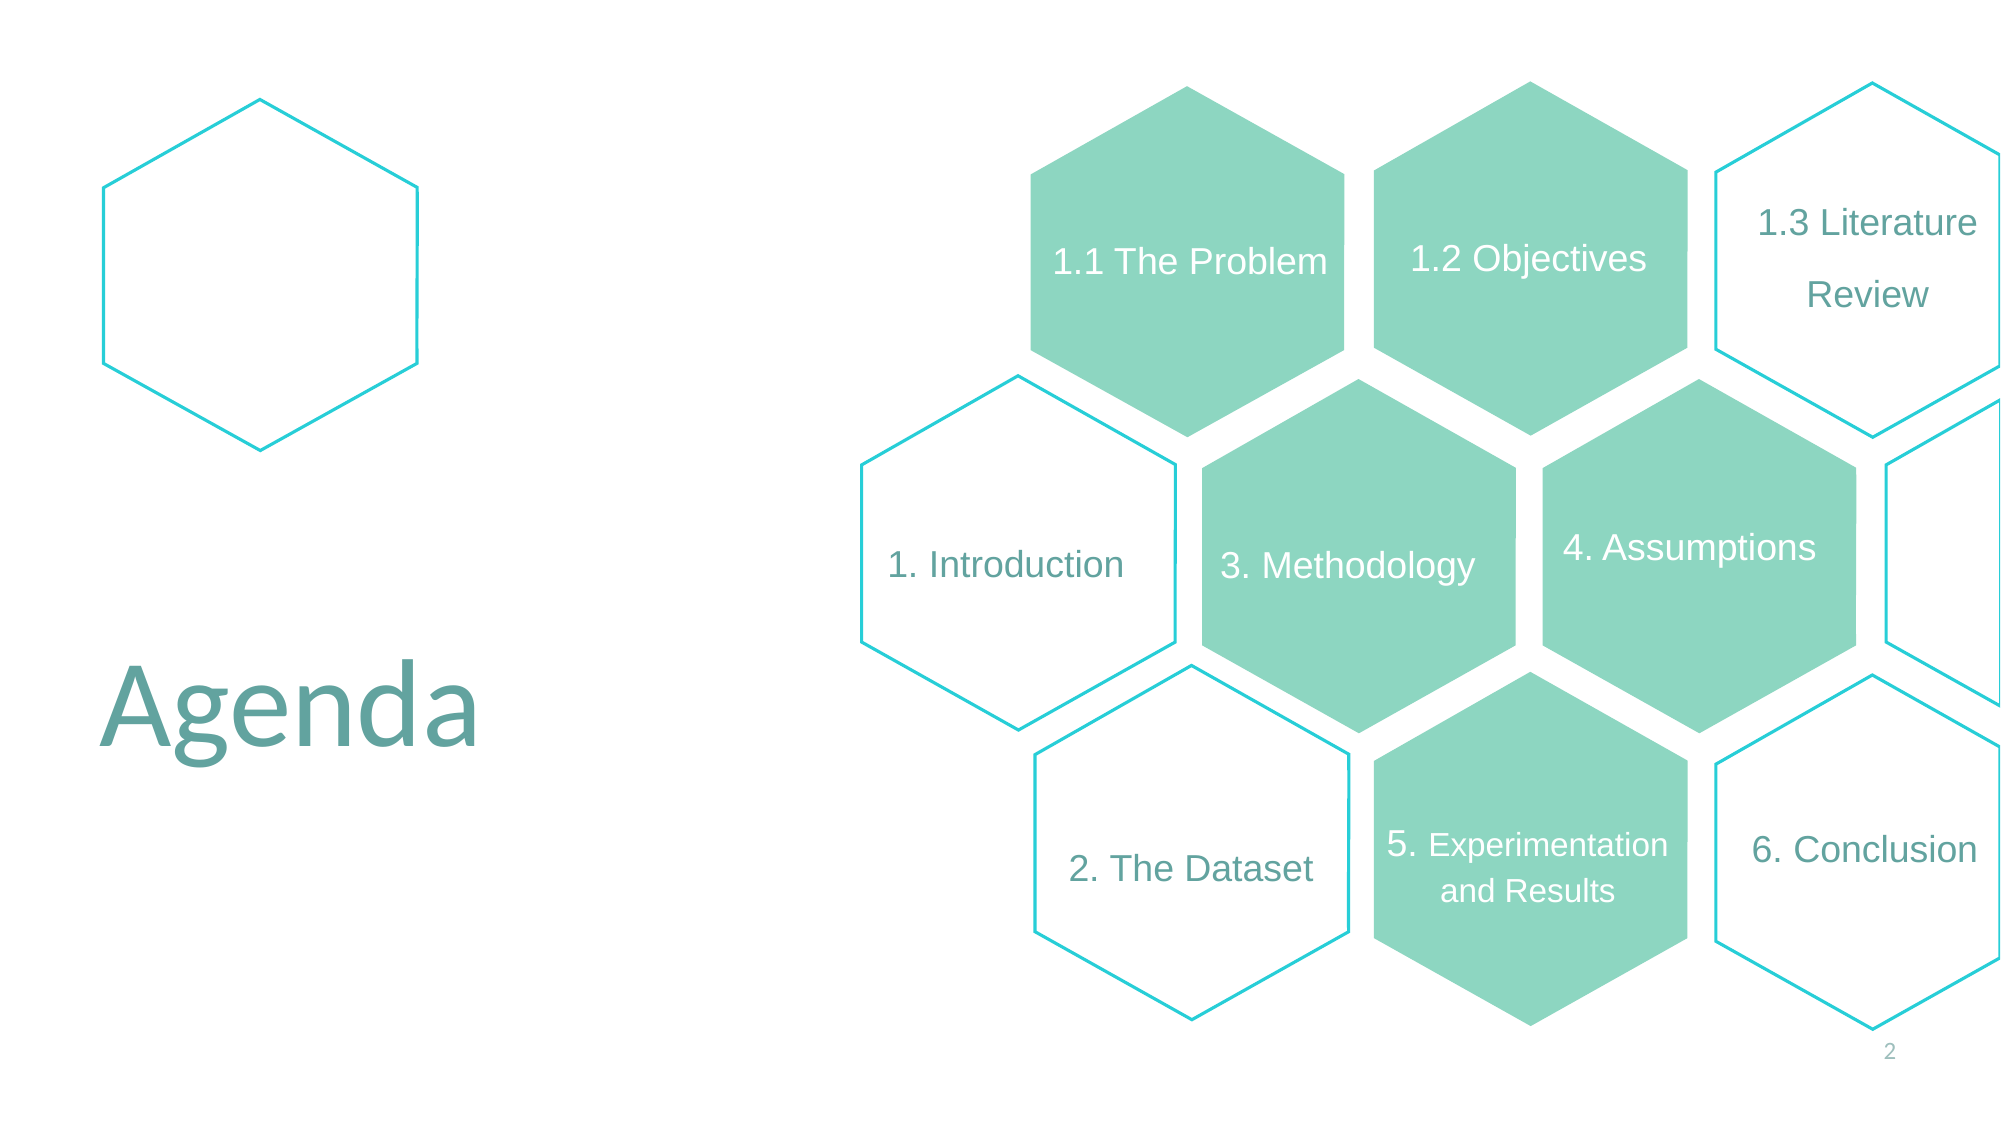

1.3 Literature
Review
1.2 Objectives
1.1 The Problem
4. Assumptions
3. Methodology
1. Introduction
# Agenda
6. Conclusion
2. The Dataset
5. Experimentation and Results
Presentation Title
2